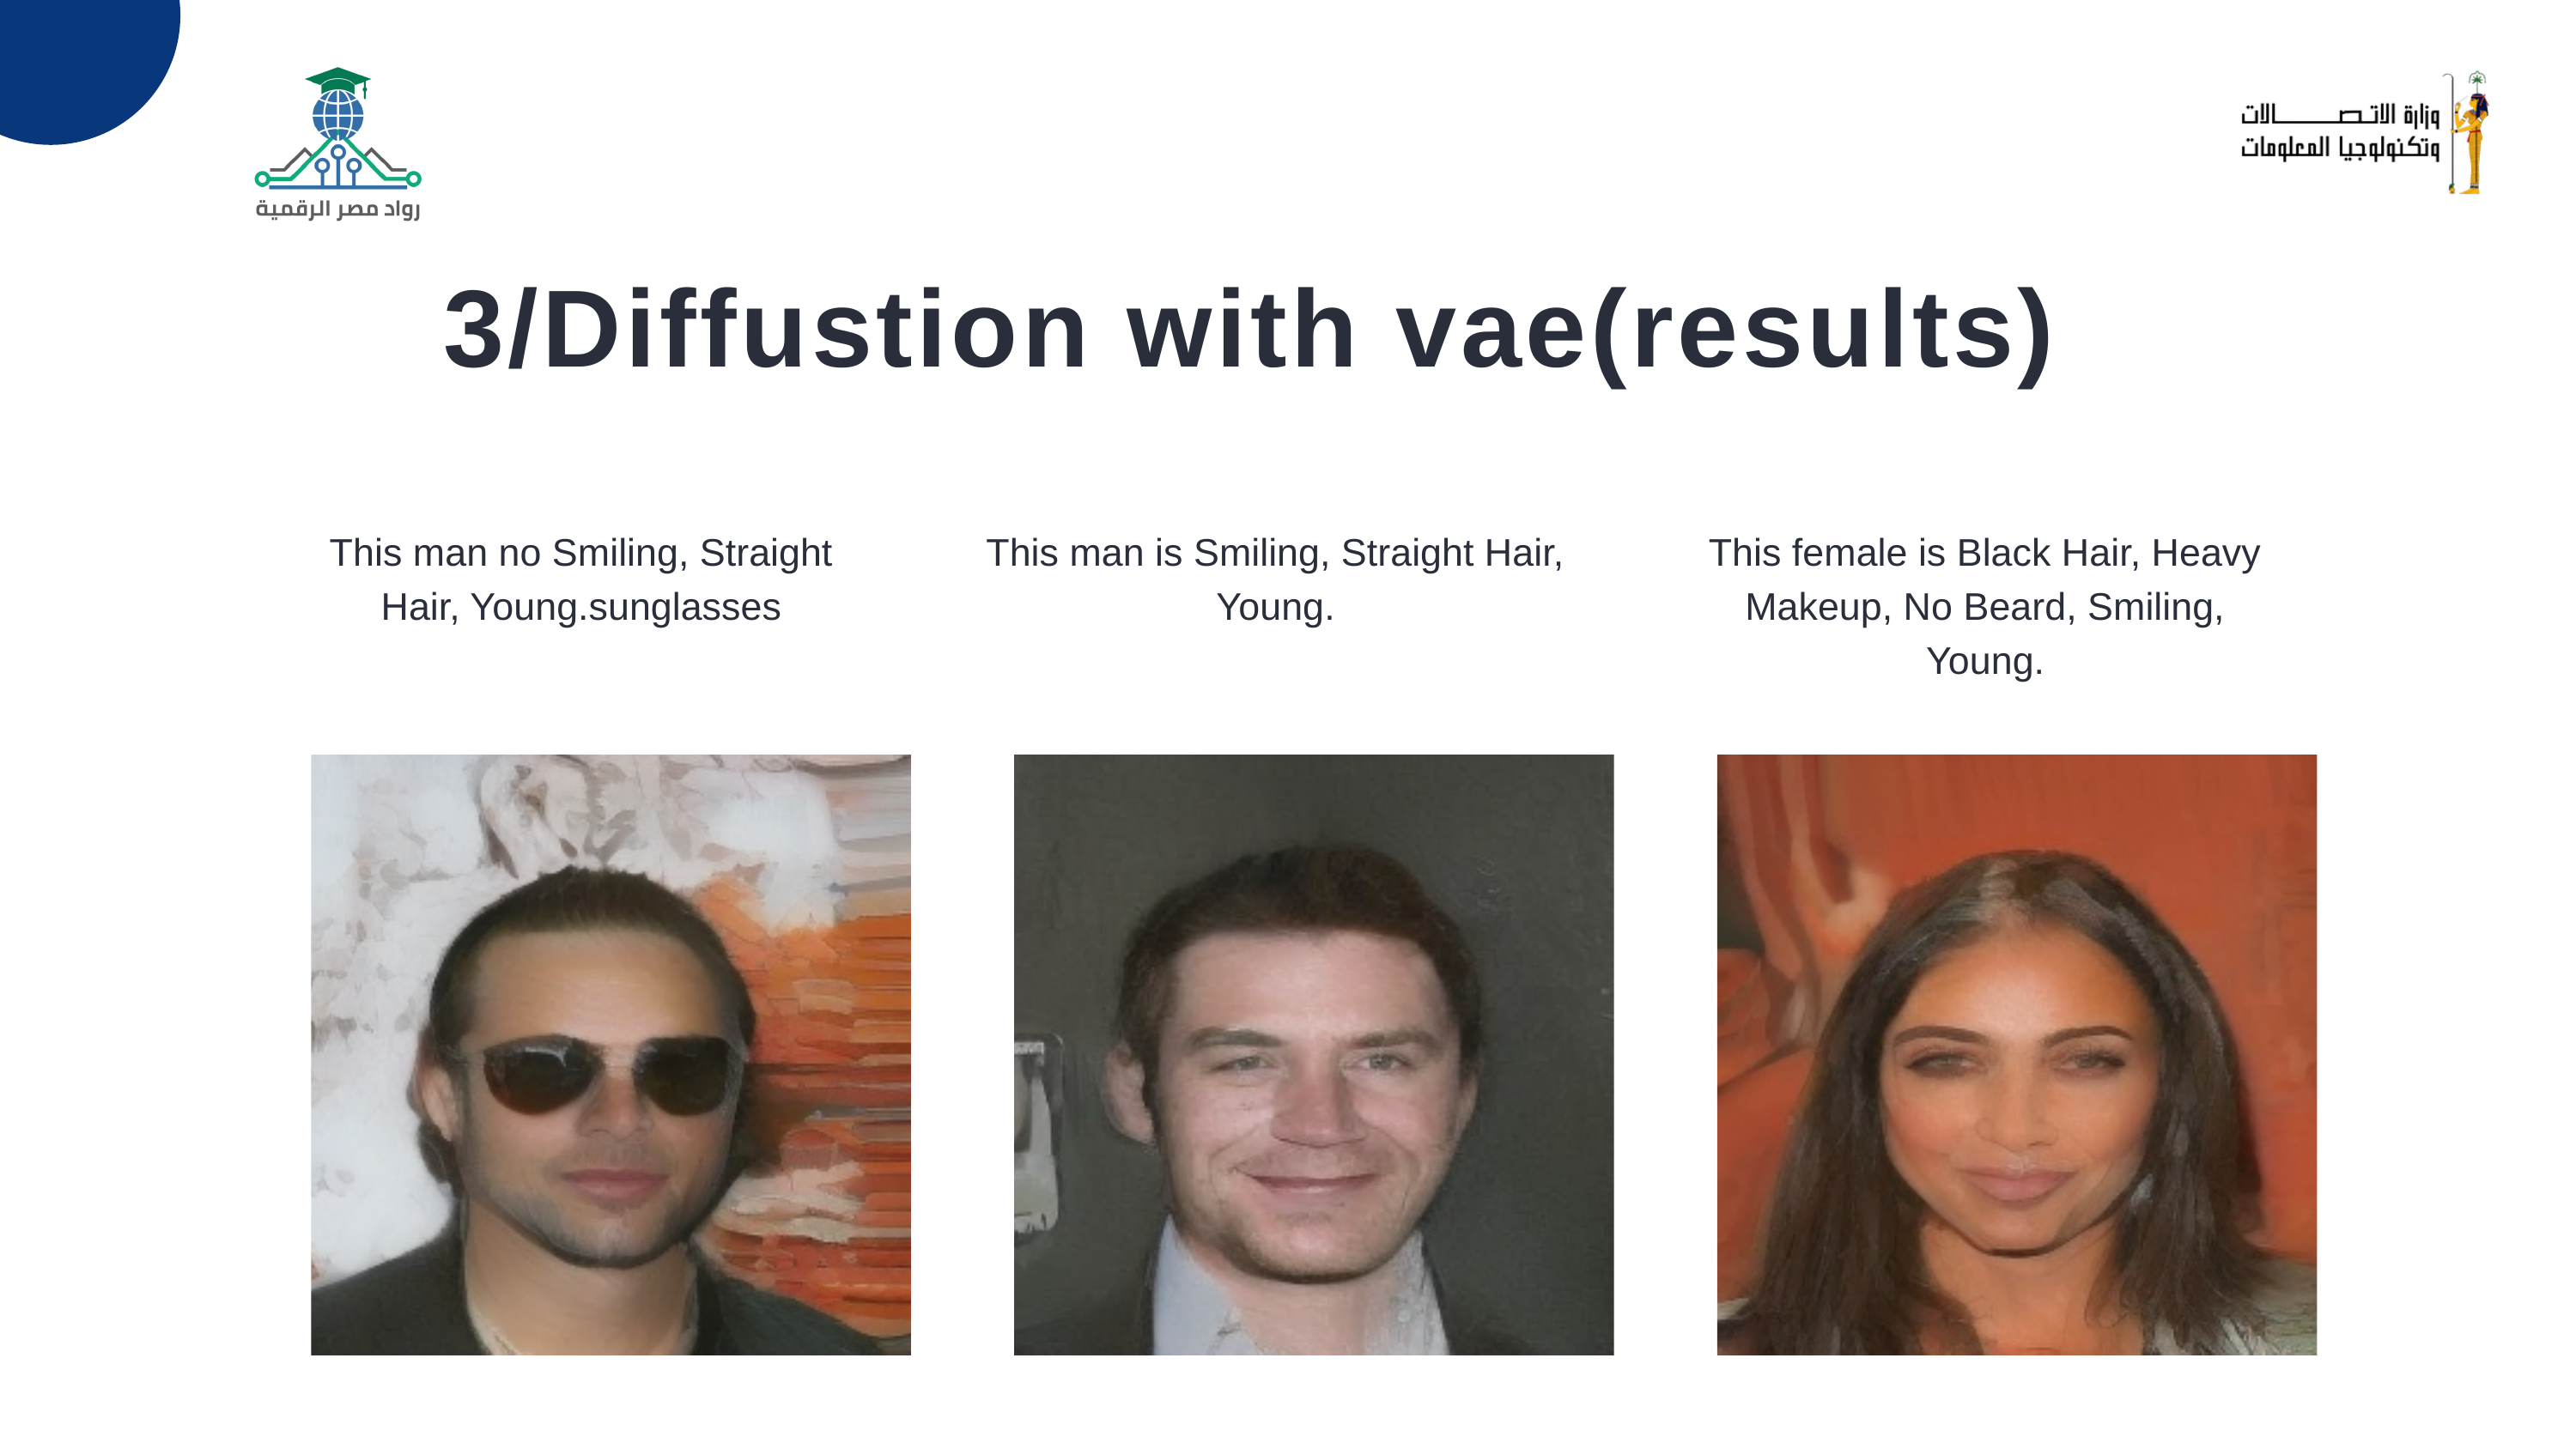

3/Diffustion with vae(results)
This man no Smiling, Straight Hair, Young.sunglasses
This man is Smiling, Straight Hair, Young.
This female is Black Hair, Heavy Makeup, No Beard, Smiling, Young.